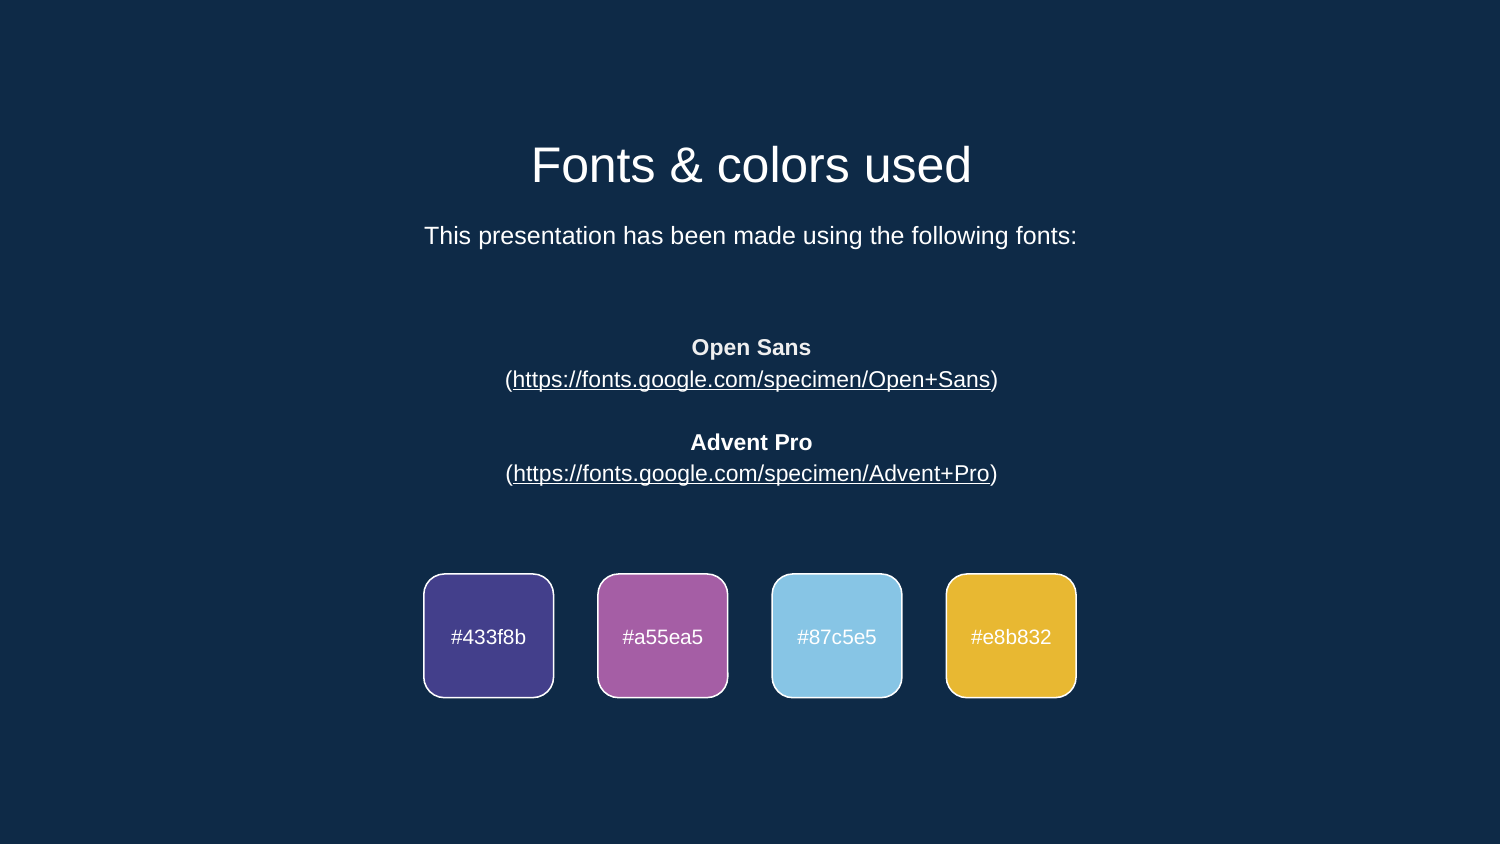

Fonts & colors used
This presentation has been made using the following fonts:

Open Sans
(https://fonts.google.com/specimen/Open+Sans)

Advent Pro
(https://fonts.google.com/specimen/Advent+Pro)

#433f8b
#a55ea5
#87c5e5
#e8b832